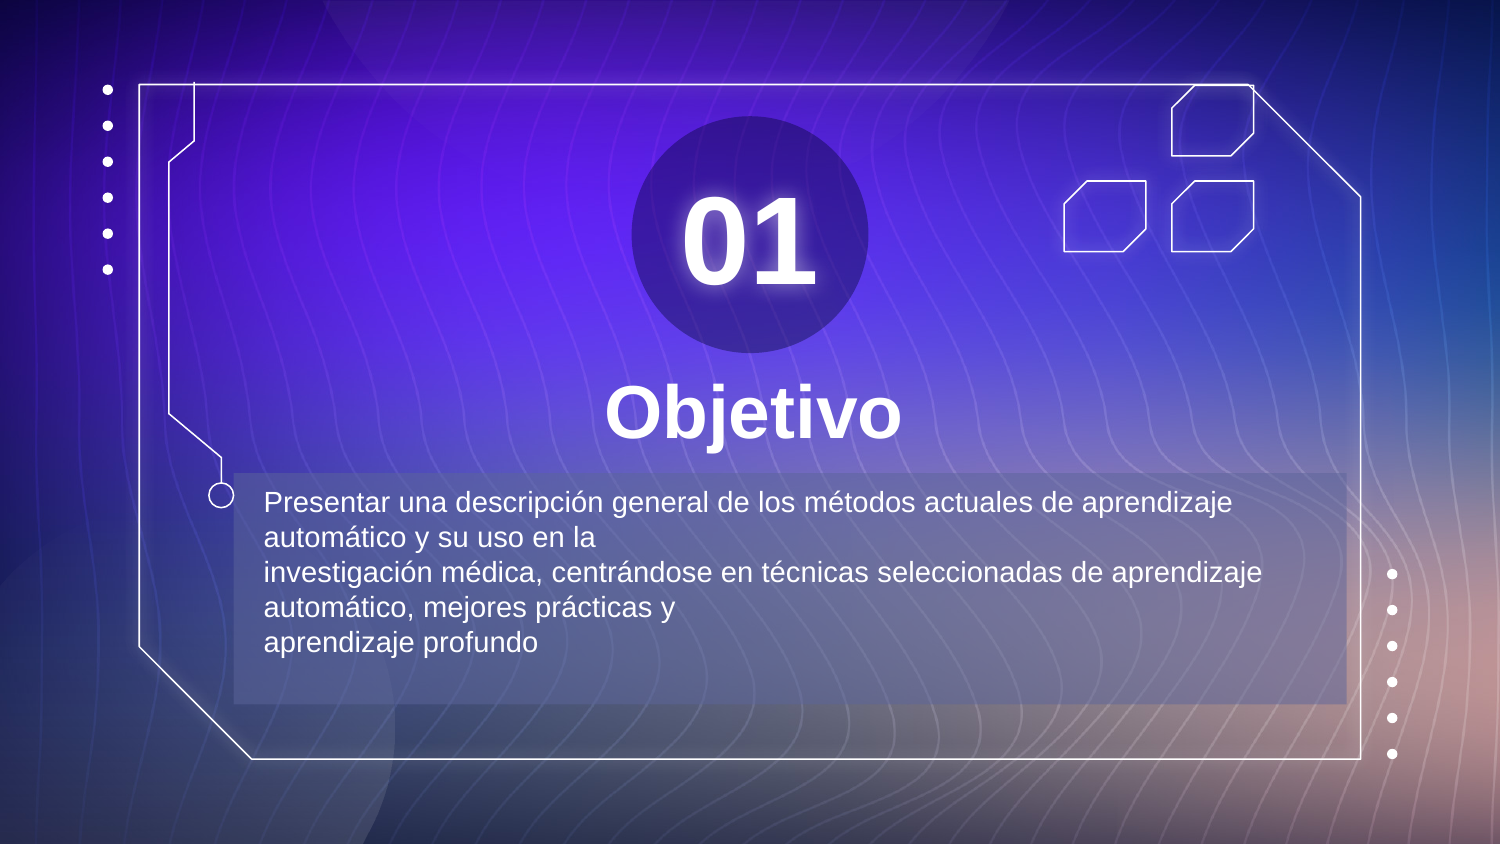

01

# Objetivo
Presentar una descripción general de los métodos actuales de aprendizaje automático y su uso en la
investigación médica, centrándose en técnicas seleccionadas de aprendizaje automático, mejores prácticas y
aprendizaje profundo